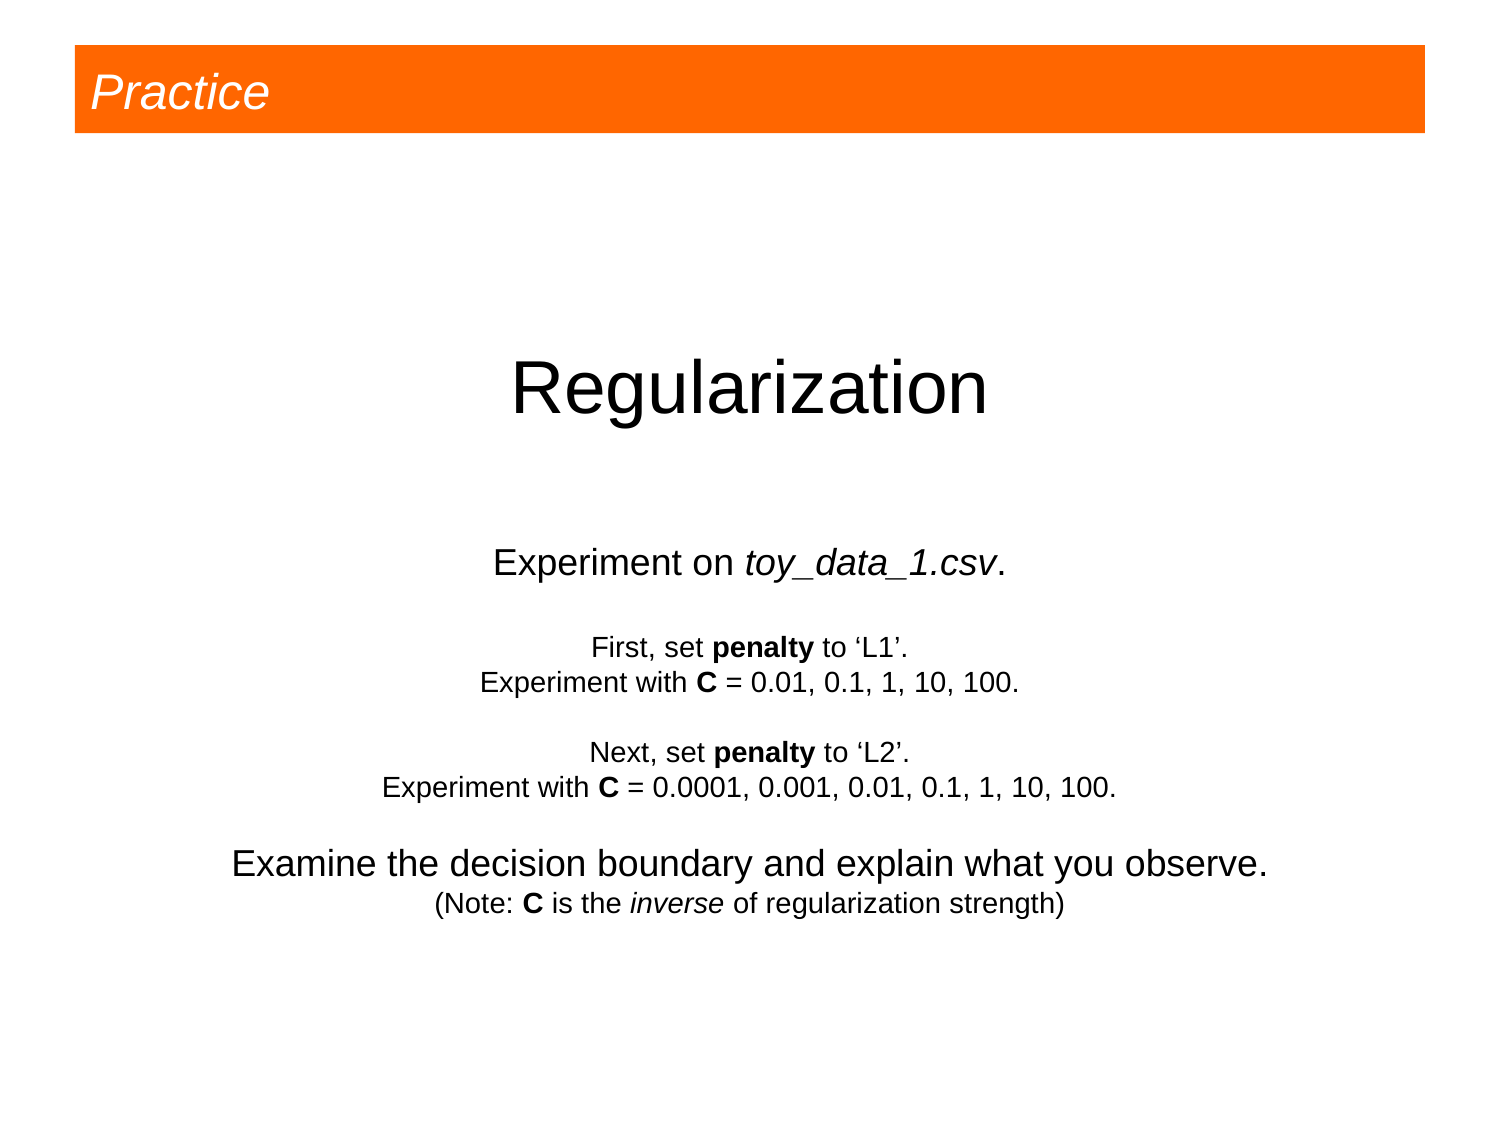

Practice
# Regularization Experiment on toy_data_1.csv. First, set penalty to ‘L1’. Experiment with C = 0.01, 0.1, 1, 10, 100. Next, set penalty to ‘L2’. Experiment with C = 0.0001, 0.001, 0.01, 0.1, 1, 10, 100. Examine the decision boundary and explain what you observe. (Note: C is the inverse of regularization strength)